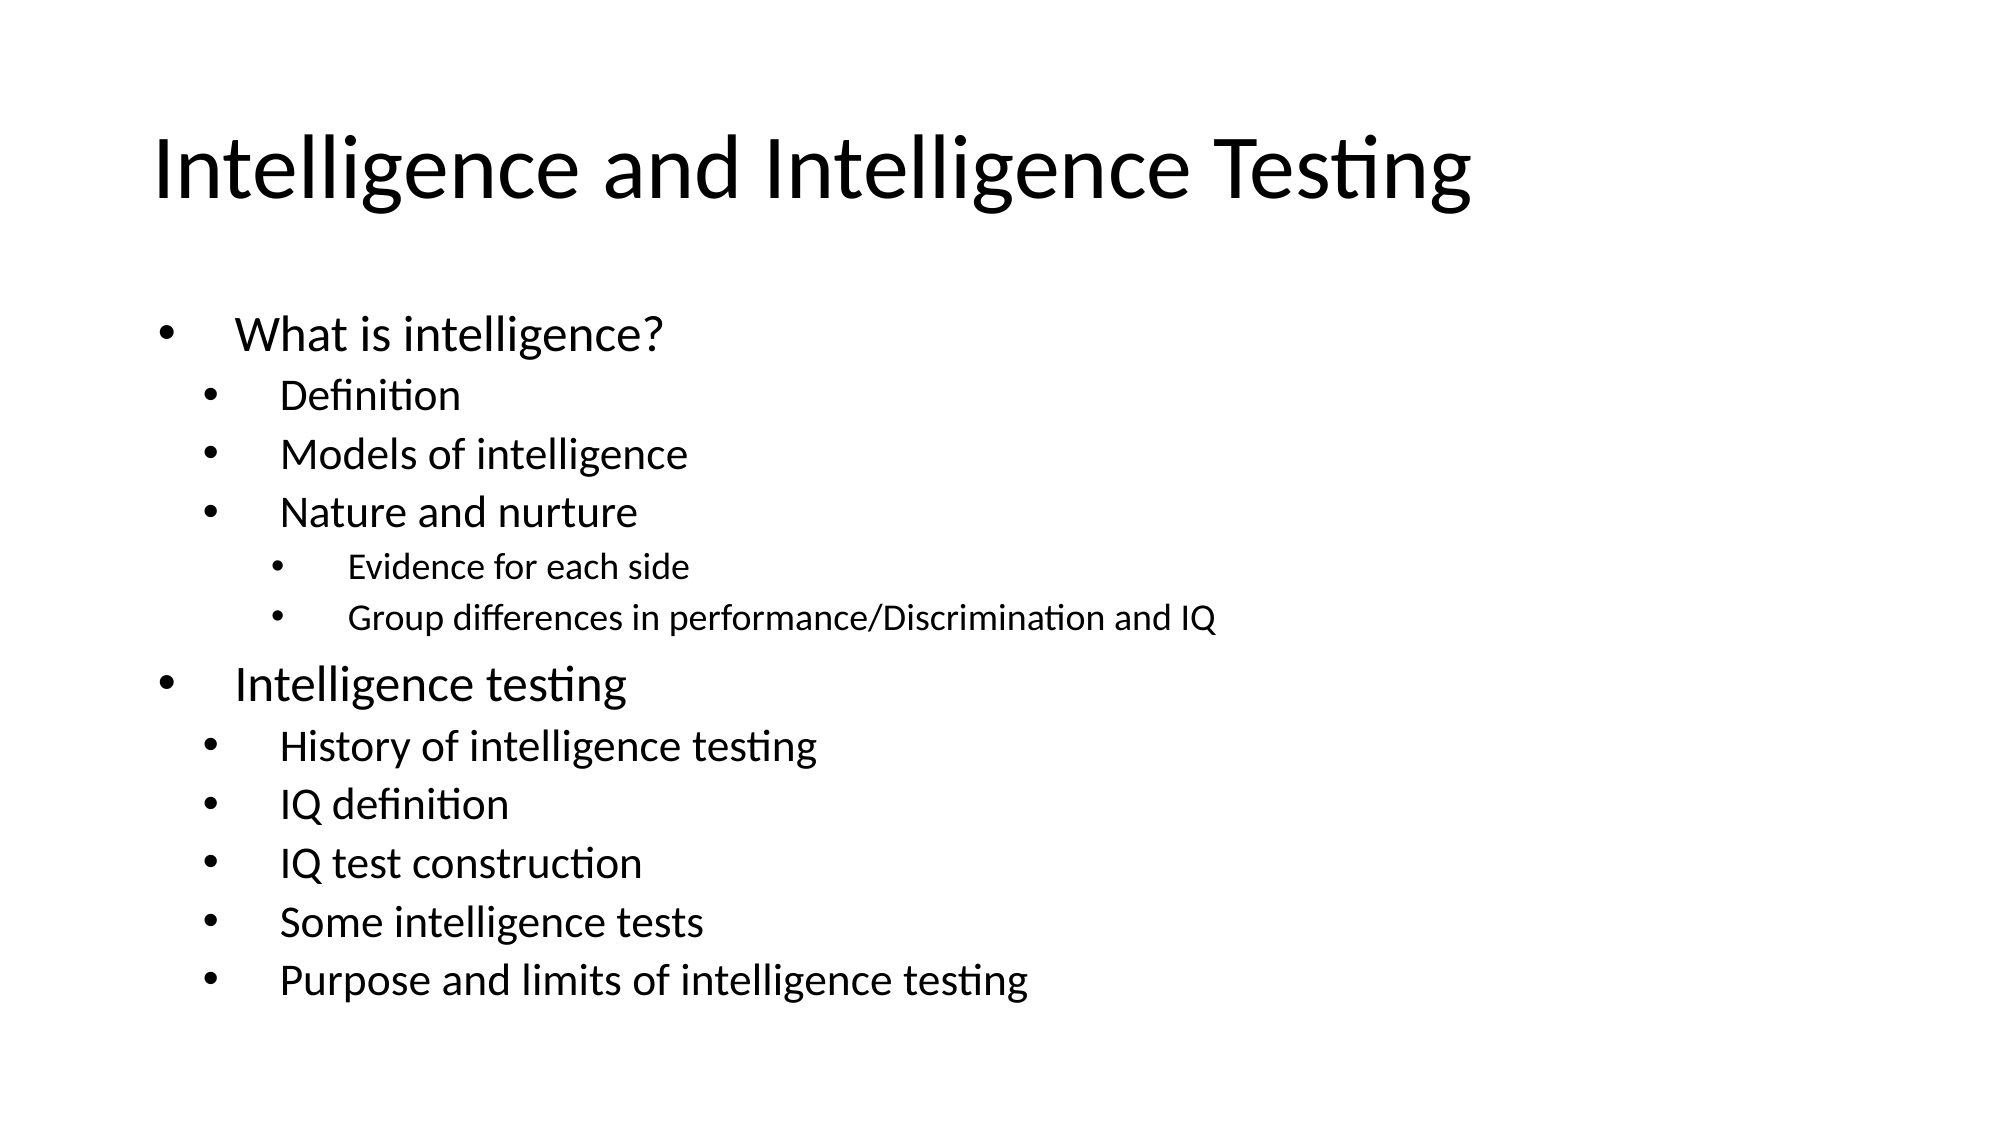

# Intelligence and Intelligence Testing
What is intelligence?
Definition
Models of intelligence
Nature and nurture
Evidence for each side
Group differences in performance/Discrimination and IQ
Intelligence testing
History of intelligence testing
IQ definition
IQ test construction
Some intelligence tests
Purpose and limits of intelligence testing